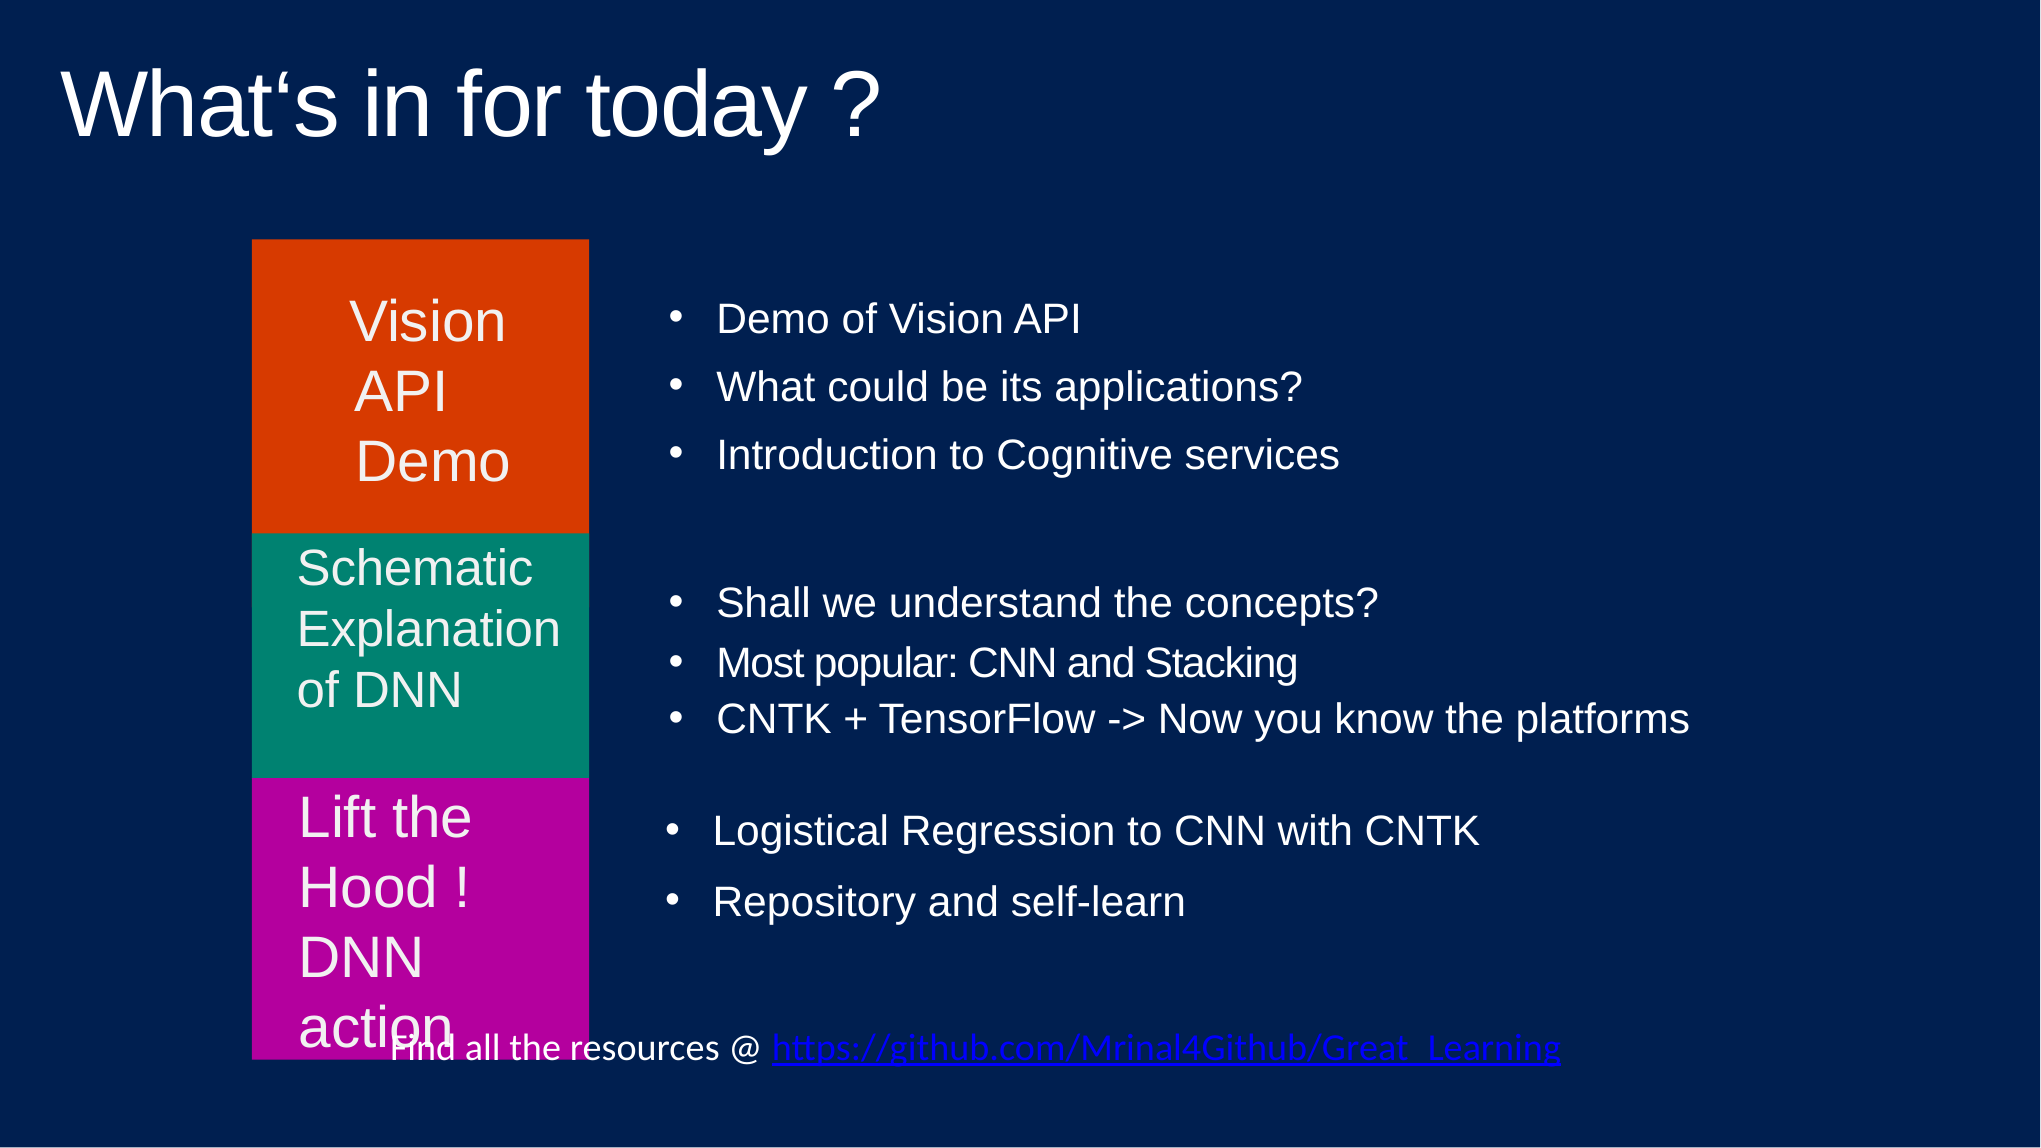

# What‘s in for today ?
Vision API     Demo

Demo of Vision API
What could be its applications?
Introduction to Cognitive services

Shall we understand the concepts?
Most popular: CNN and Stacking
CNTK + TensorFlow -> Now you know the platforms
Schematic Explanation of DNN

Lift the Hood ! DNN action
Logistical Regression to CNN with CNTK
Repository and self-learn
Find all the resources @ https://github.com/Mrinal4Github/Great_Learning